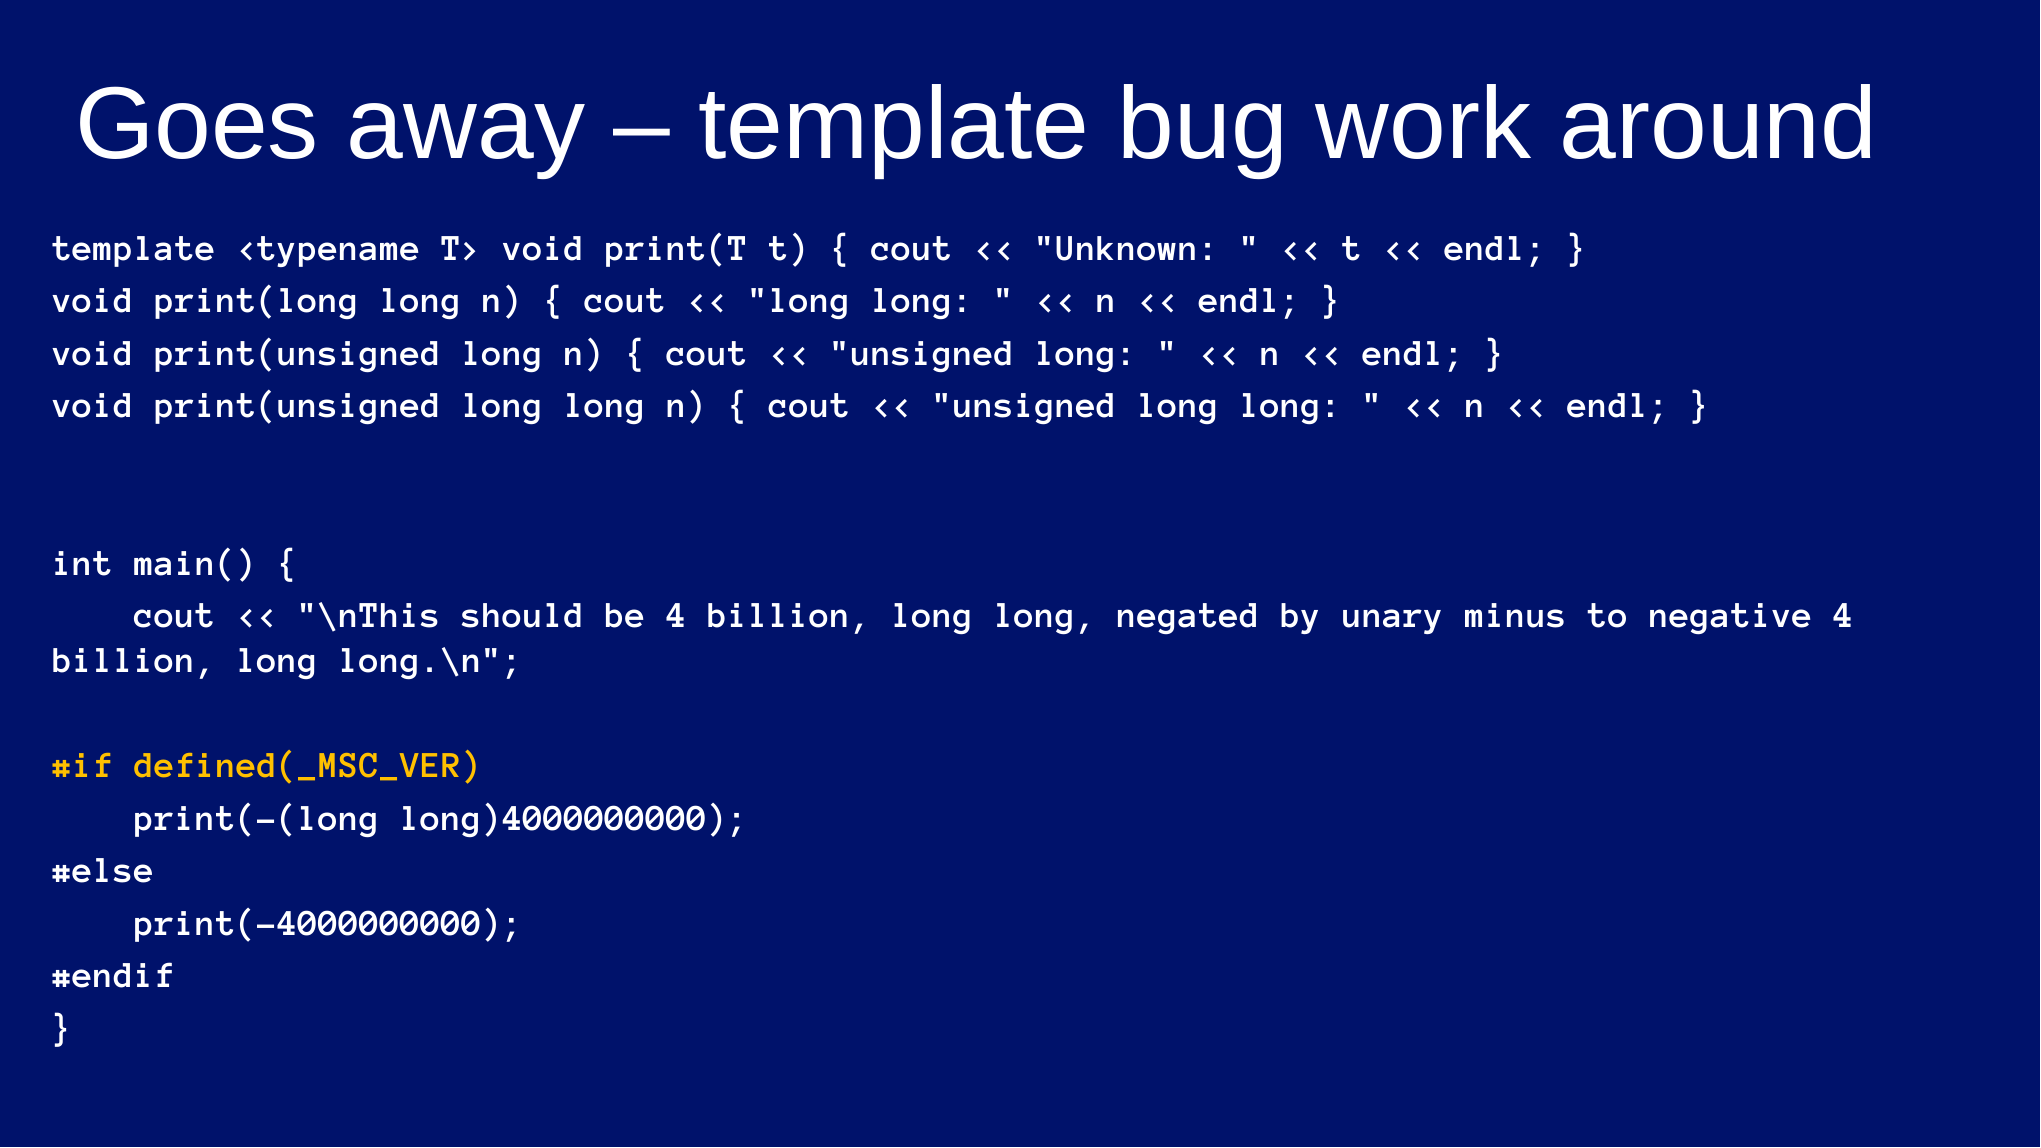

# Goes away – template bug work around
template <typename T> void print(T t) { cout << "Unknown: " << t << endl; }
void print(long long n) { cout << "long long: " << n << endl; }
void print(unsigned long n) { cout << "unsigned long: " << n << endl; }
void print(unsigned long long n) { cout << "unsigned long long: " << n << endl; }

int main() {
    cout << "\nThis should be 4 billion, long long, negated by unary minus to negative 4 billion, long long.\n";

#if defined(_MSC_VER)
    print(-(long long)4000000000);
#else
    print(-4000000000);
#endif
}